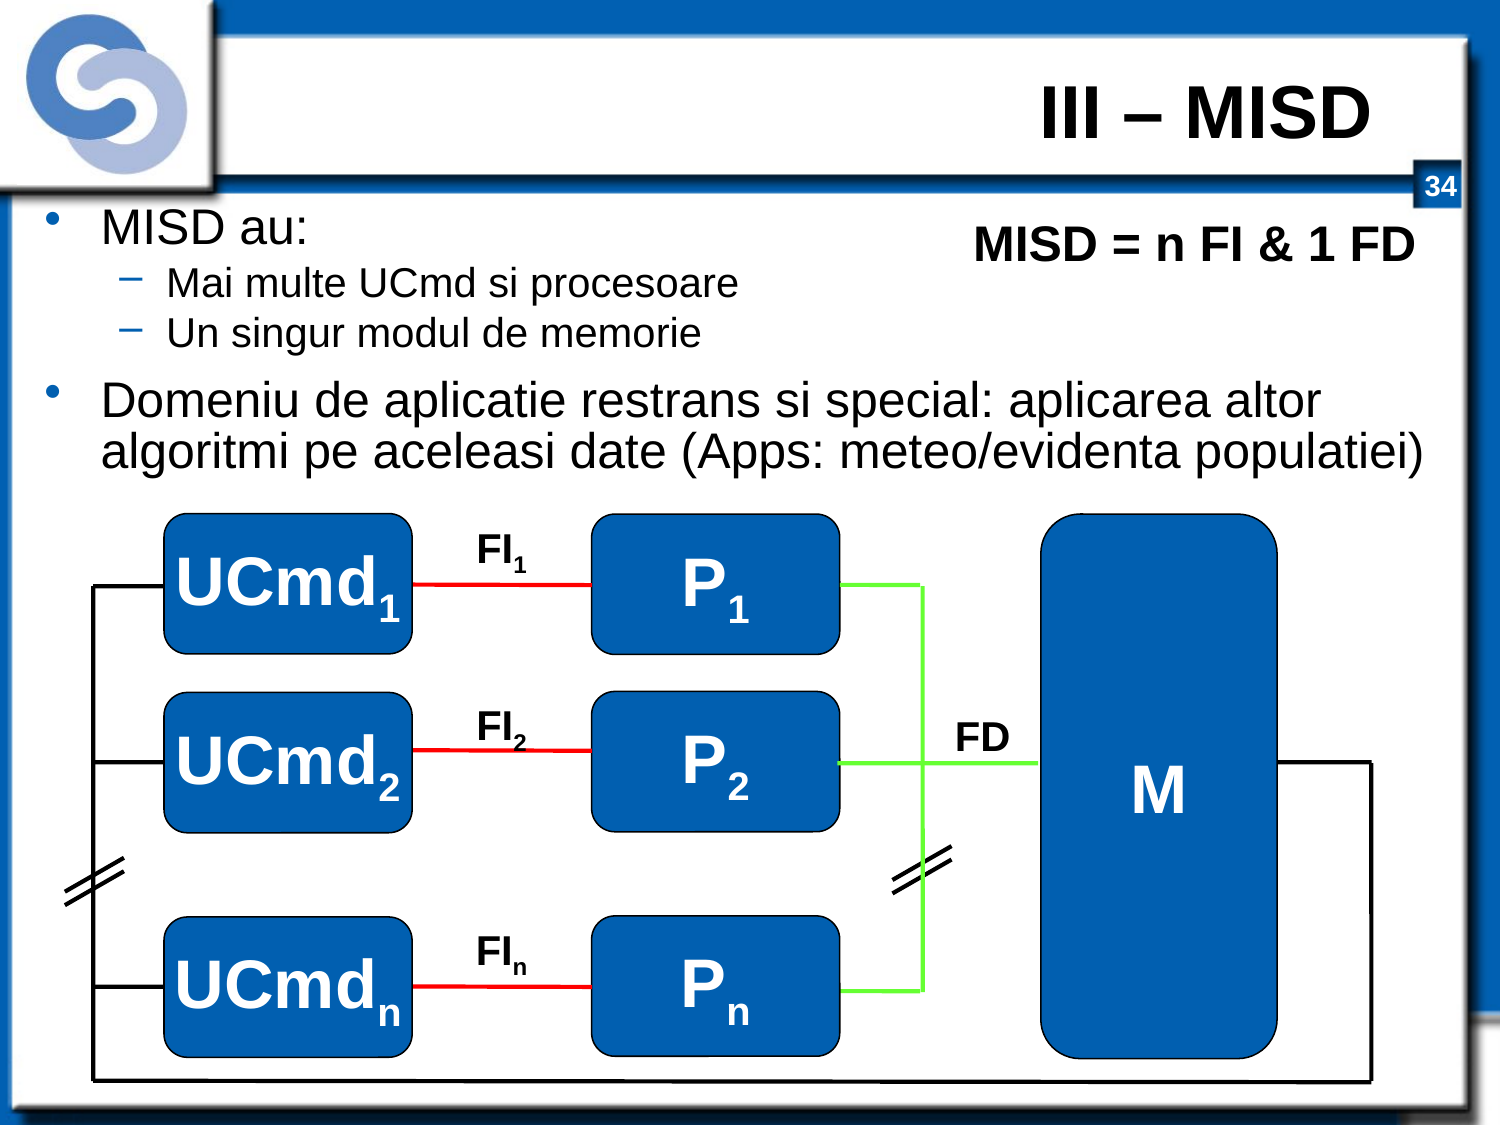

# III – MISD
MISD au:
Mai multe UCmd si procesoare
Un singur modul de memorie
Domeniu de aplicatie restrans si special: aplicarea altor algoritmi pe aceleasi date (Apps: meteo/evidenta populatiei)
MISD = n FI & 1 FD
UCmd1
FI1
P1
M

FI2
P2
UCmd2
FD

FIn
Pn
UCmdn